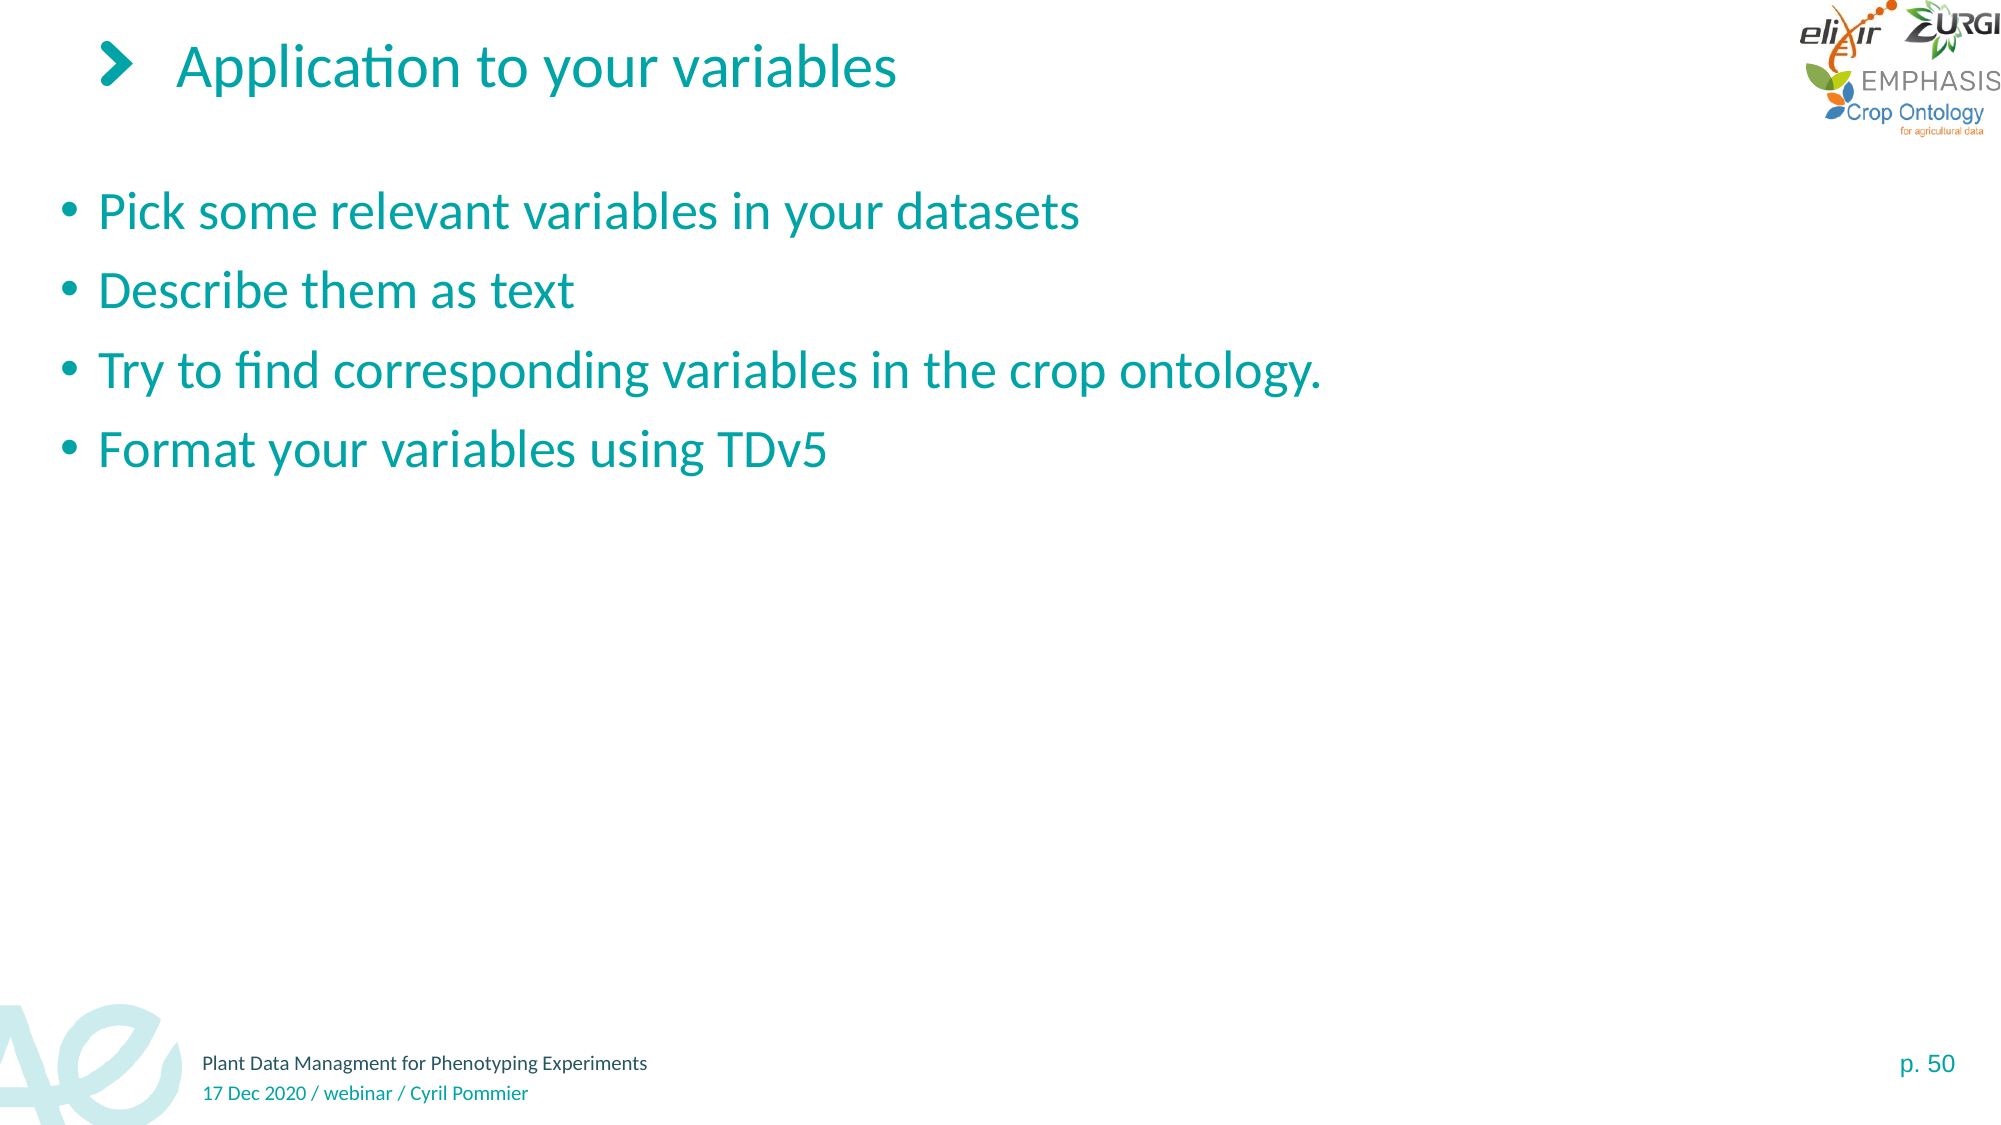

# Application to your variables
Pick some relevant variables in your datasets
Describe them as text
Try to find corresponding variables in the crop ontology.
Format your variables using TDv5
50
18 September 2018